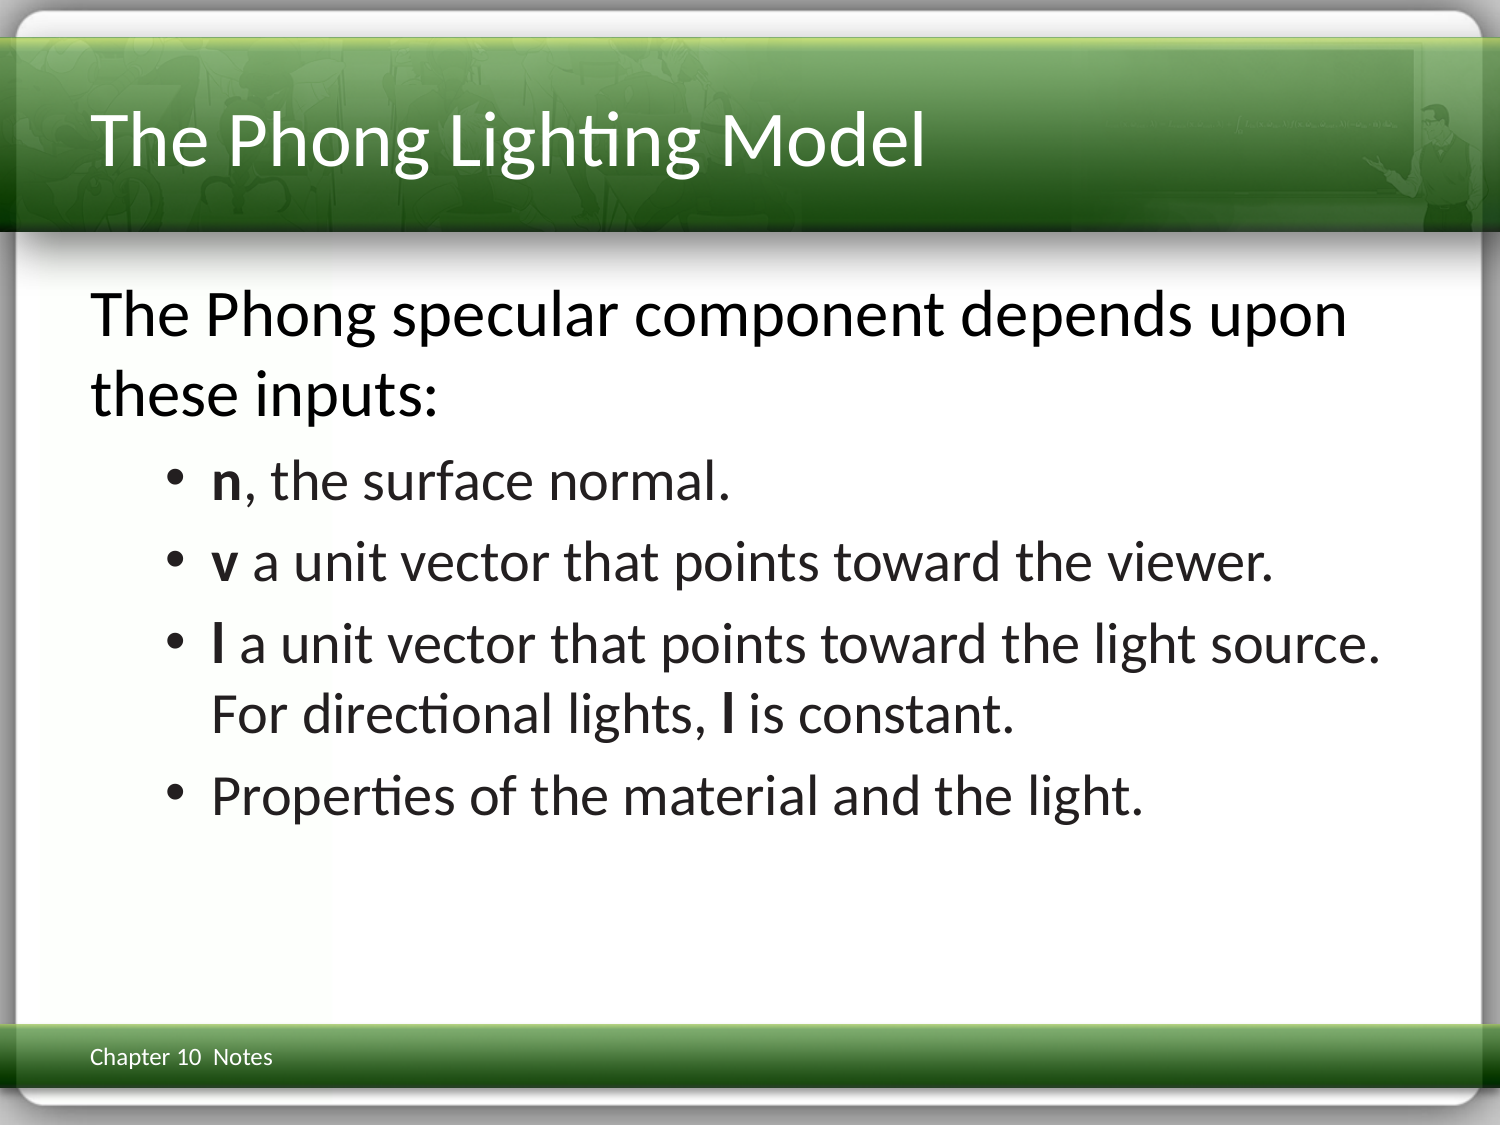

# The Phong Lighting Model
The Phong specular component depends upon these inputs:
n, the surface normal.
v a unit vector that points toward the viewer.
l a unit vector that points toward the light source. For directional lights, l is constant.
Properties of the material and the light.

Chapter 10  Notes
3D Math Primer for Graphics & Game Dev
128